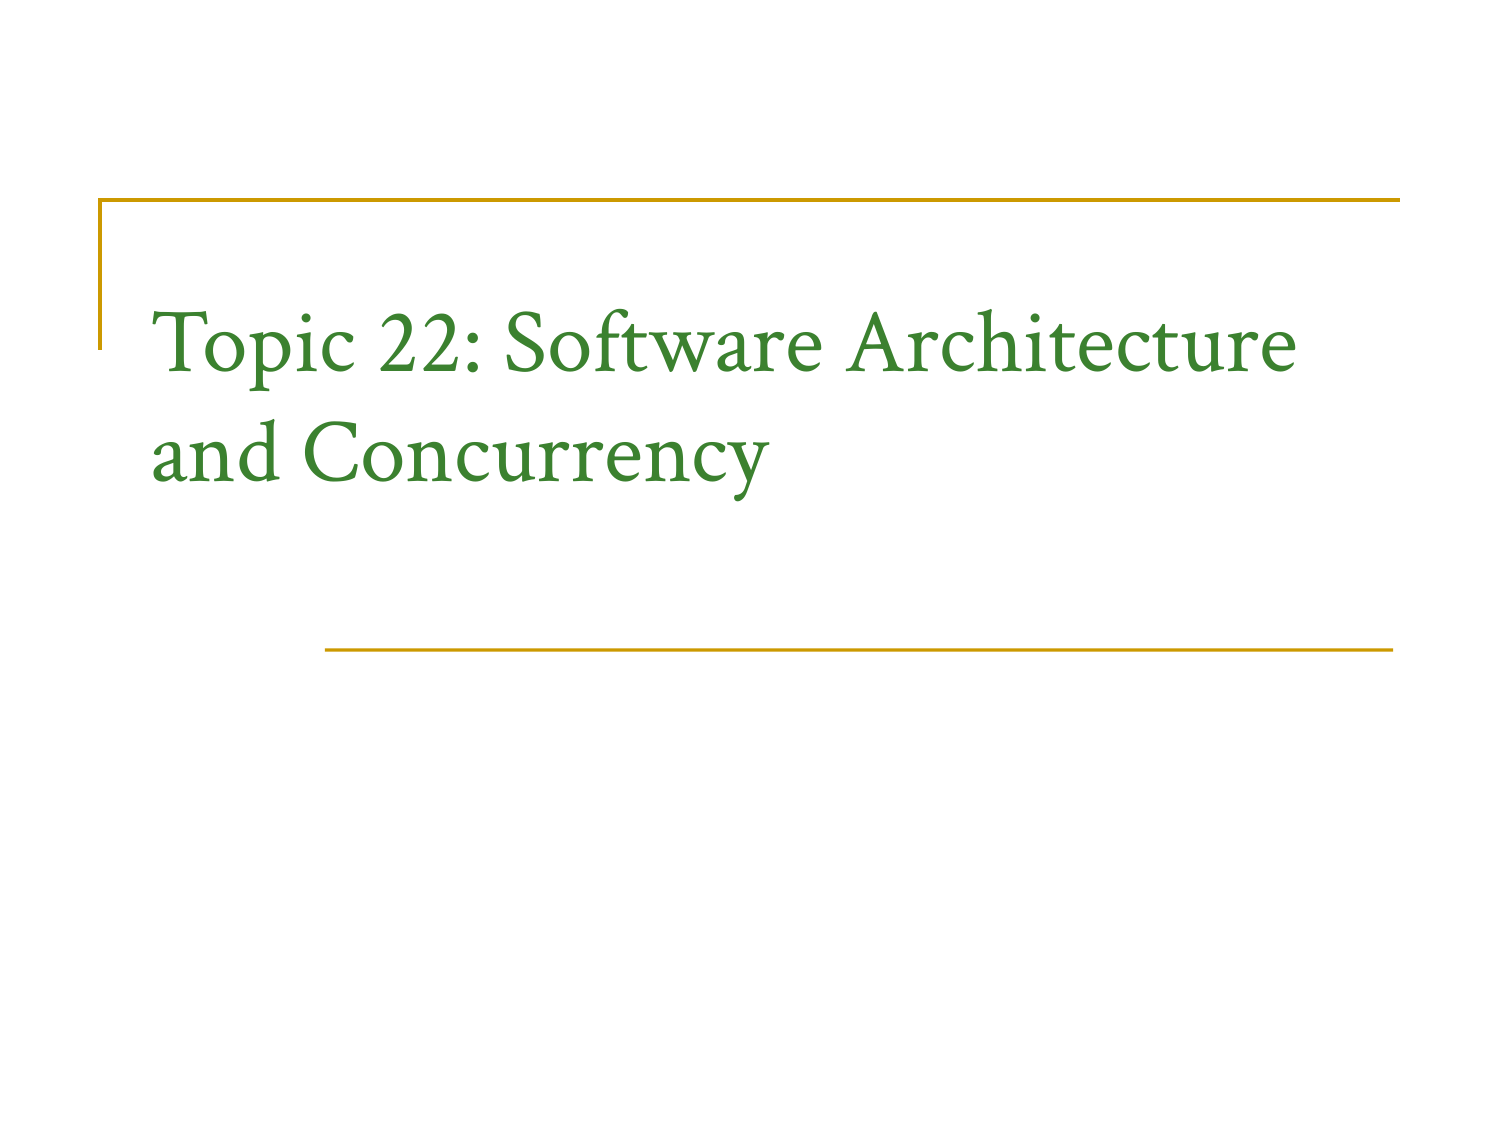

# Topic 22: Software Architecture and Concurrency